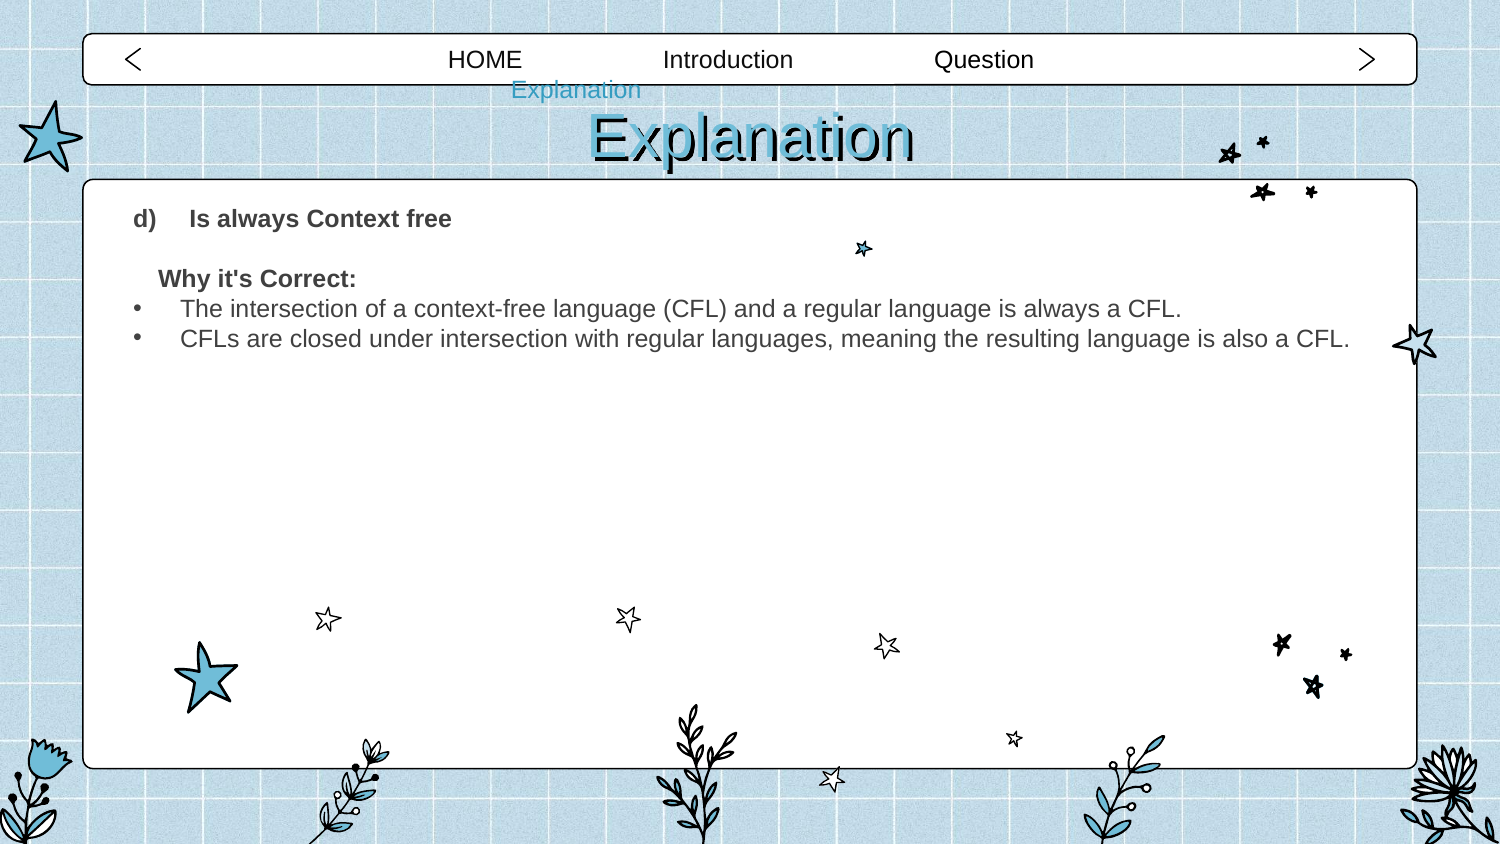

HOME                    Introduction                    Question                    Explanation

# Explanation

Is always Context free

Why it's Correct:
The intersection of a context-free language (CFL) and a regular language is always a CFL.
CFLs are closed under intersection with regular languages, meaning the resulting language is also a CFL.